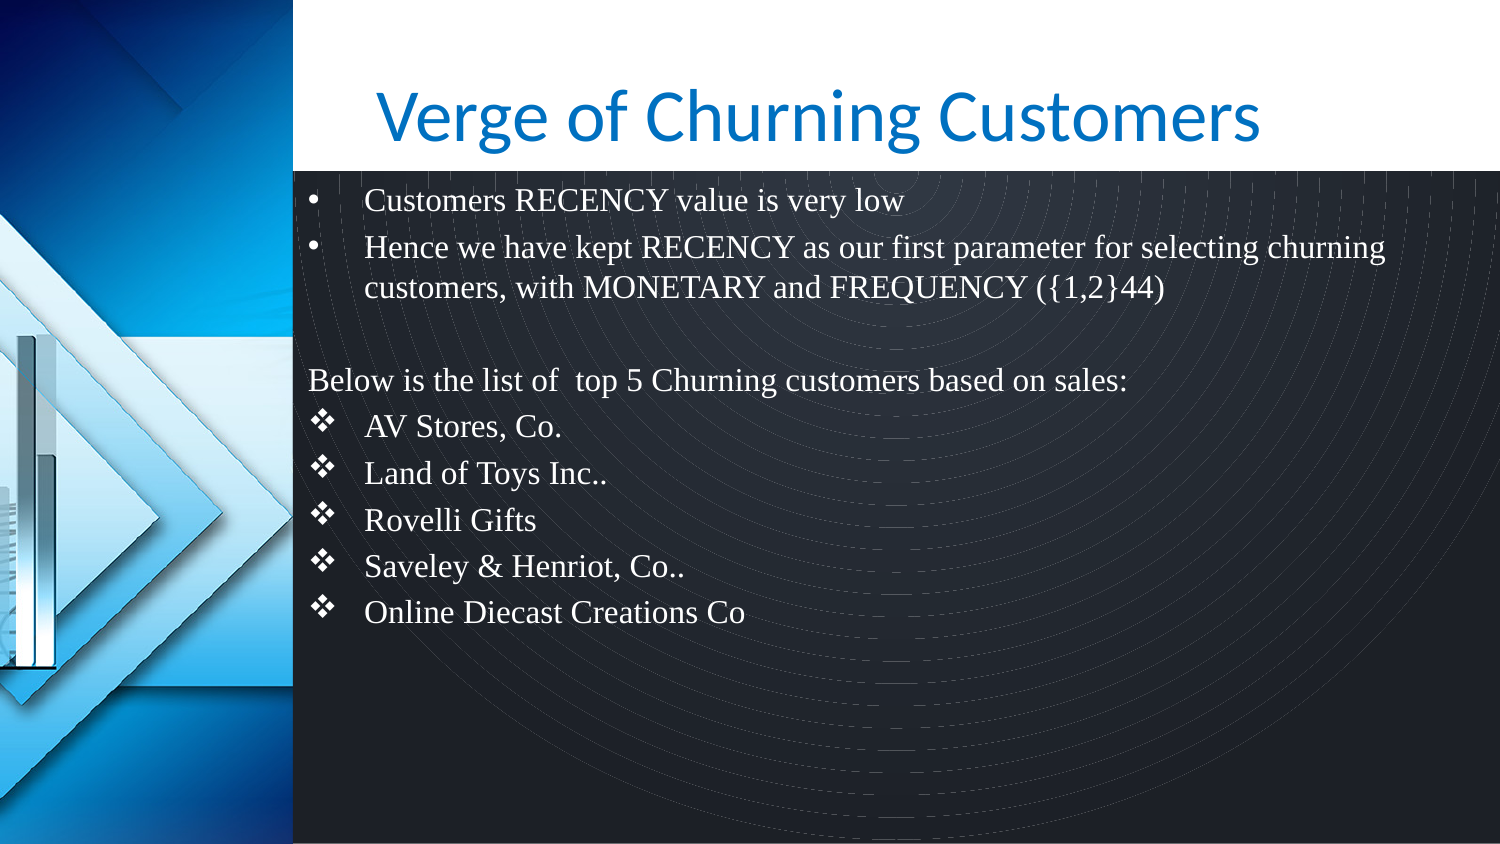

# Verge of Churning Customers
Customers RECENCY value is very low
Hence we have kept RECENCY as our first parameter for selecting churning customers, with MONETARY and FREQUENCY ({1,2}44)

Below is the list of  top 5 Churning customers based on sales:
AV Stores, Co.
Land of Toys Inc..
Rovelli Gifts
Saveley & Henriot, Co..
Online Diecast Creations Co